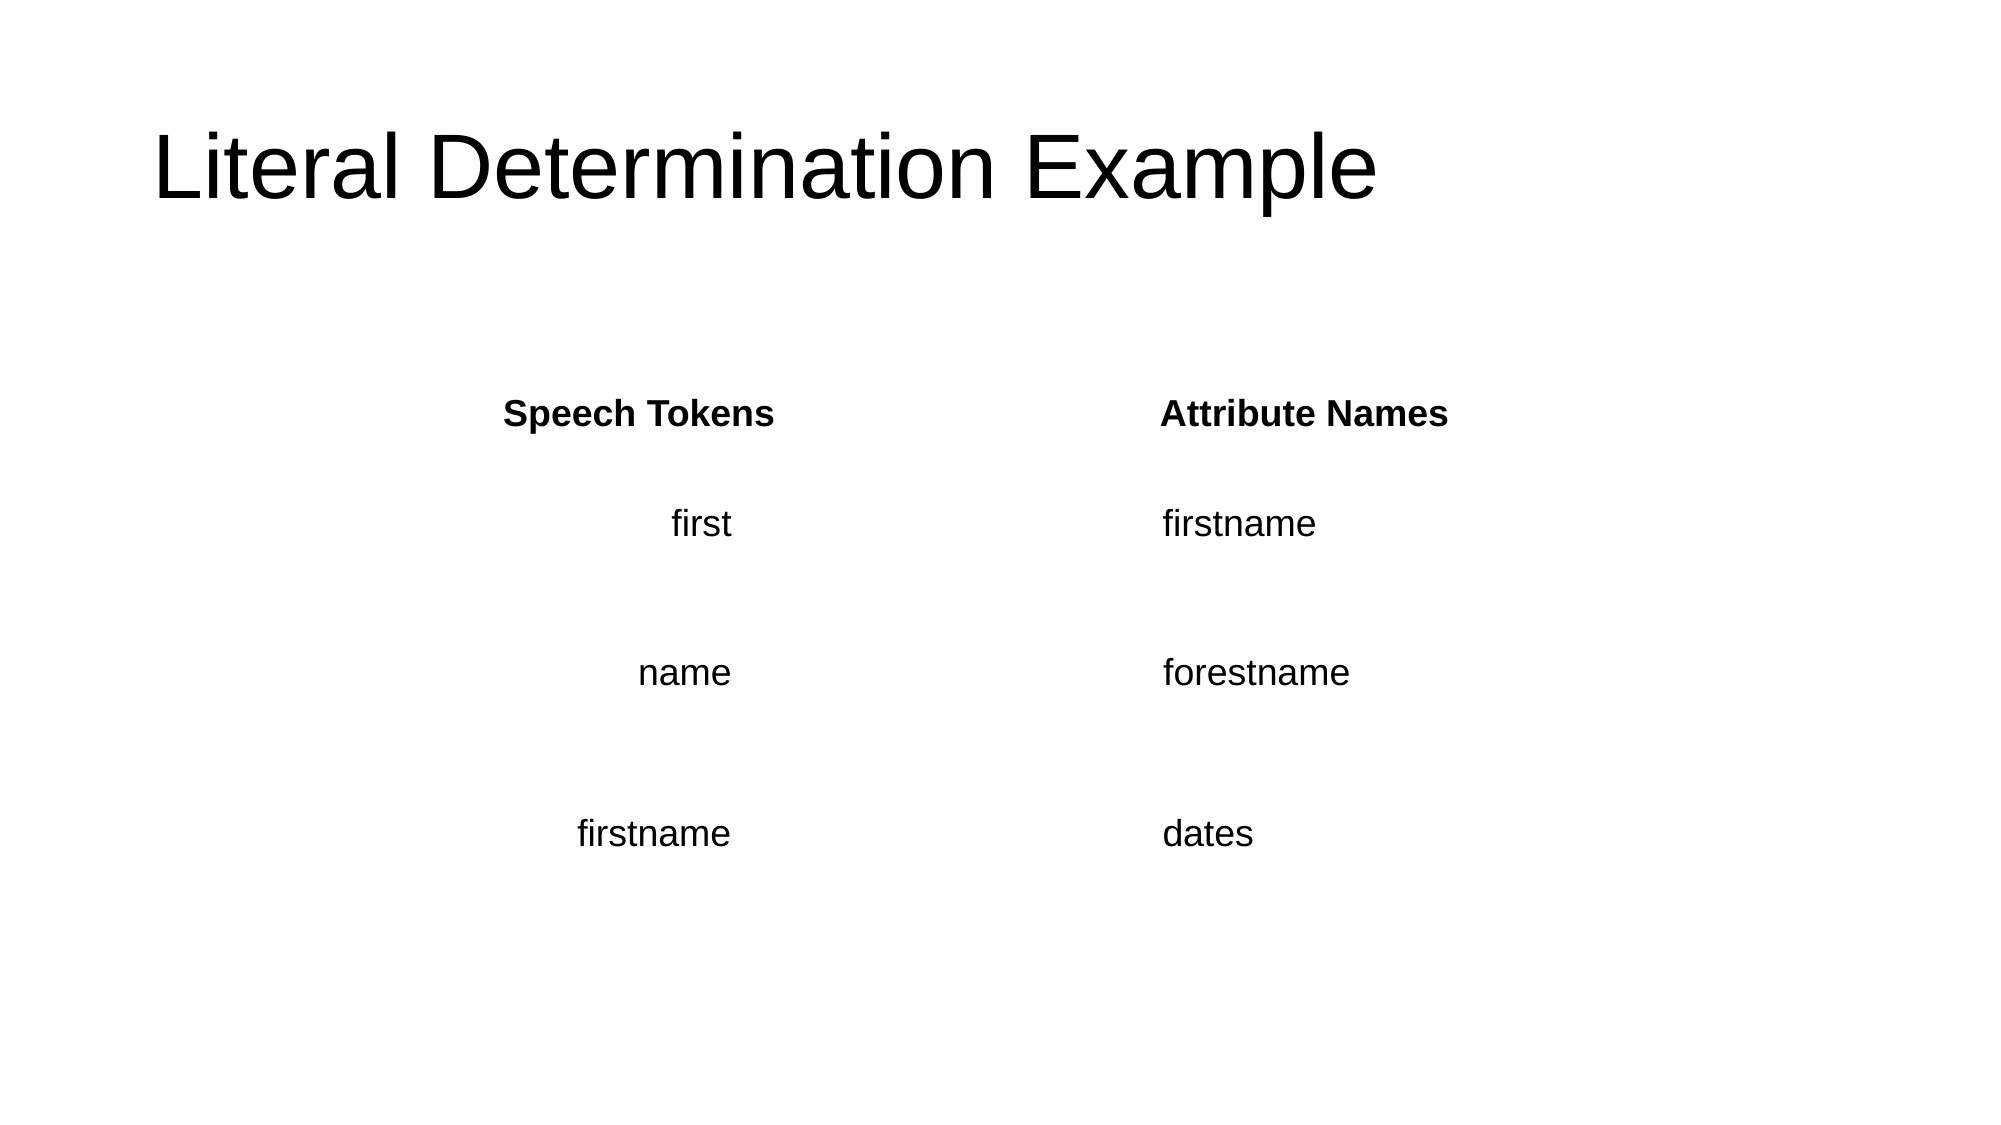

# Literal Determination Example
Speech Tokens
Attribute Names
first
firstname
name
forestname
firstname
dates